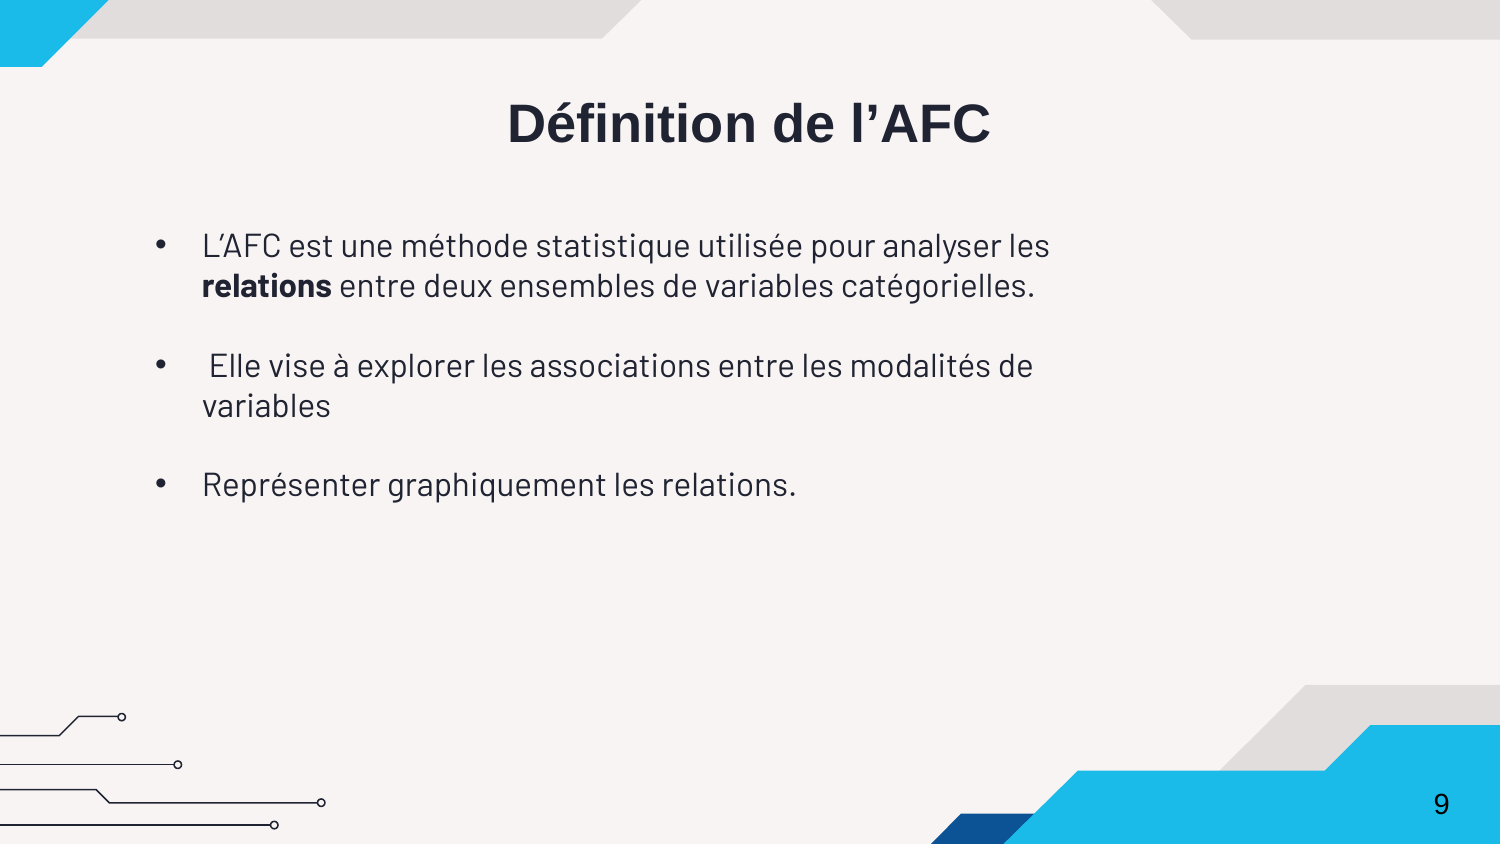

# Définition de l’AFC
L’AFC est une méthode statistique utilisée pour analyser les relations entre deux ensembles de variables catégorielles.

 Elle vise à explorer les associations entre les modalités de variables

Représenter graphiquement les relations.
9